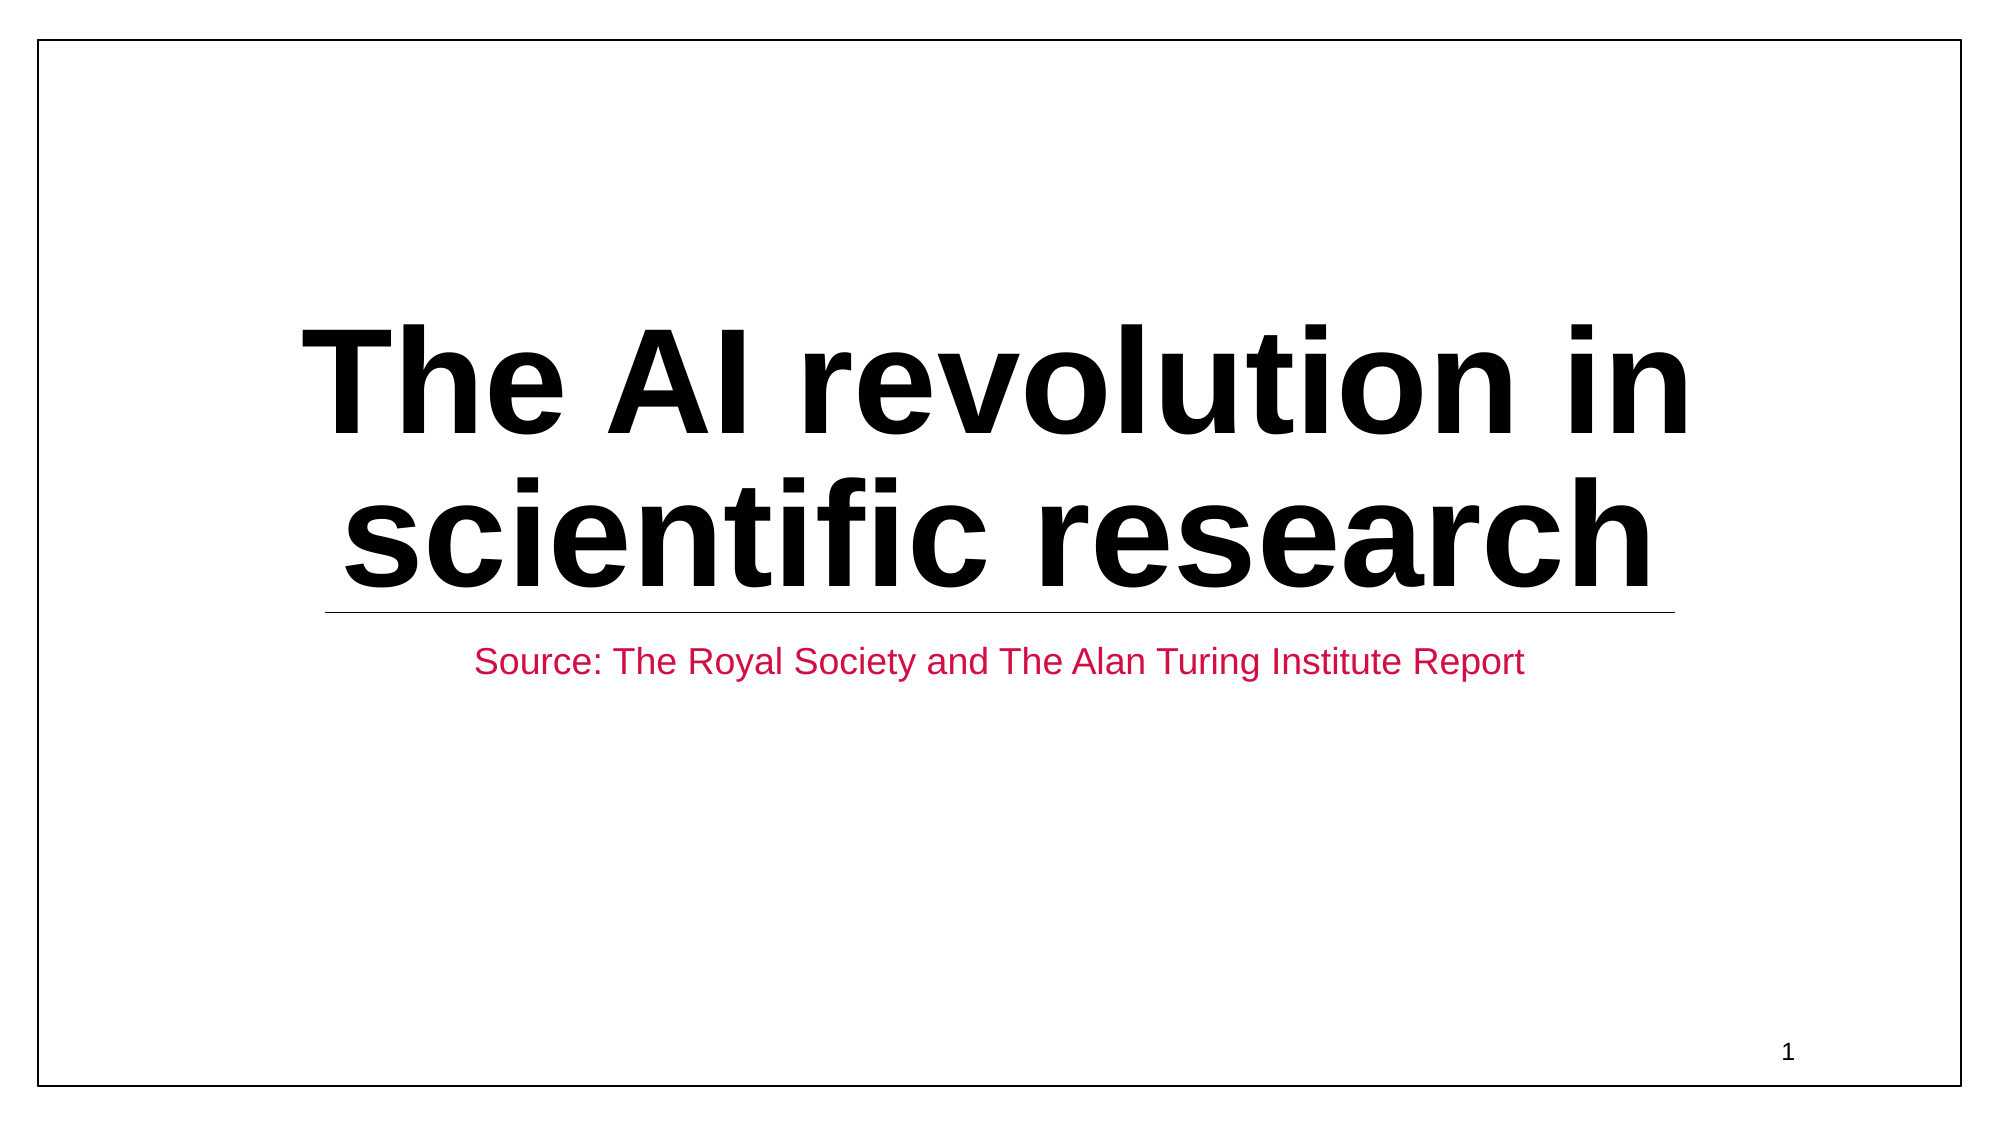

# The AI revolution in scientific research
Source: The Royal Society and The Alan Turing Institute Report
1